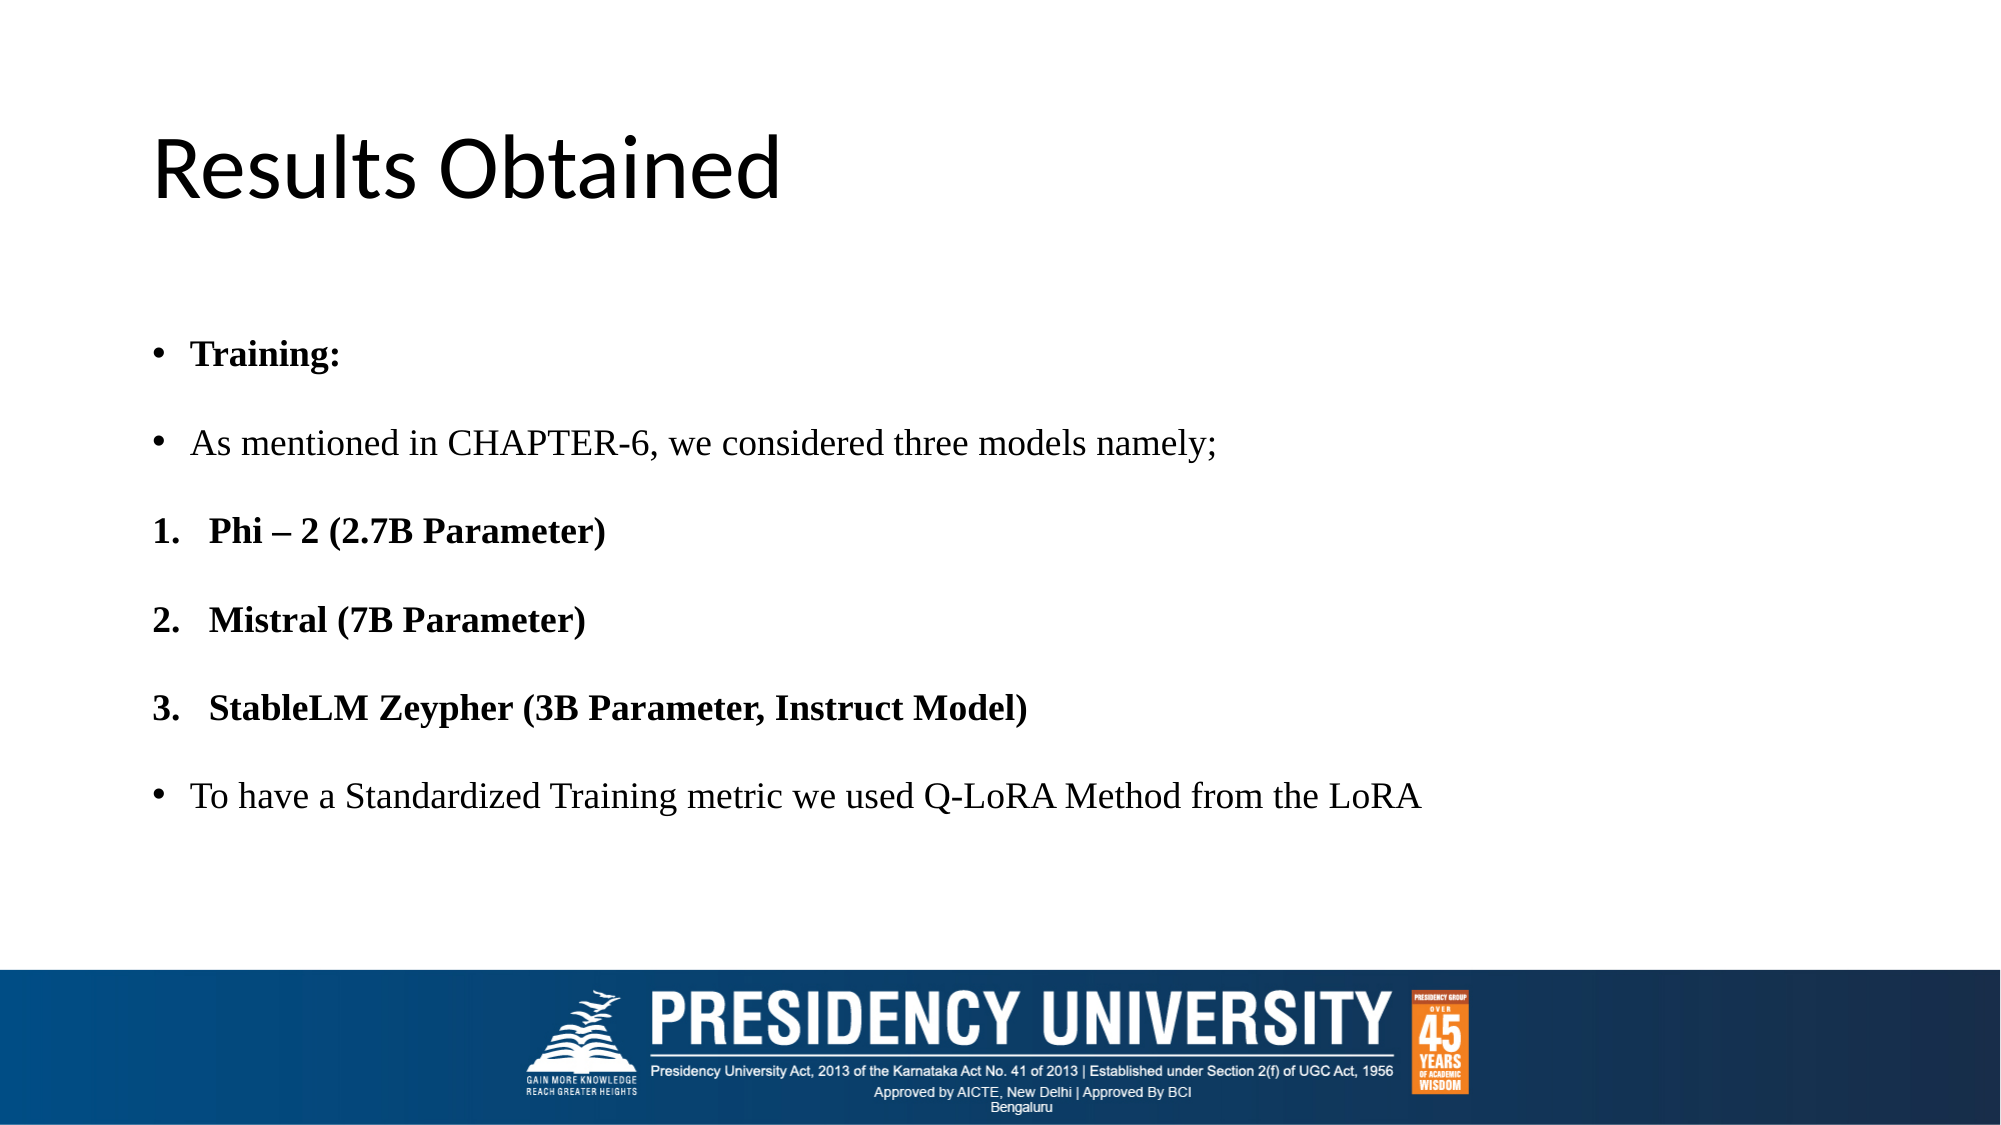

# Results Obtained
Training:
As mentioned in CHAPTER-6, we considered three models namely;
Phi – 2 (2.7B Parameter)
Mistral (7B Parameter)
StableLM Zeypher (3B Parameter, Instruct Model)
To have a Standardized Training metric we used Q-LoRA Method from the LoRA